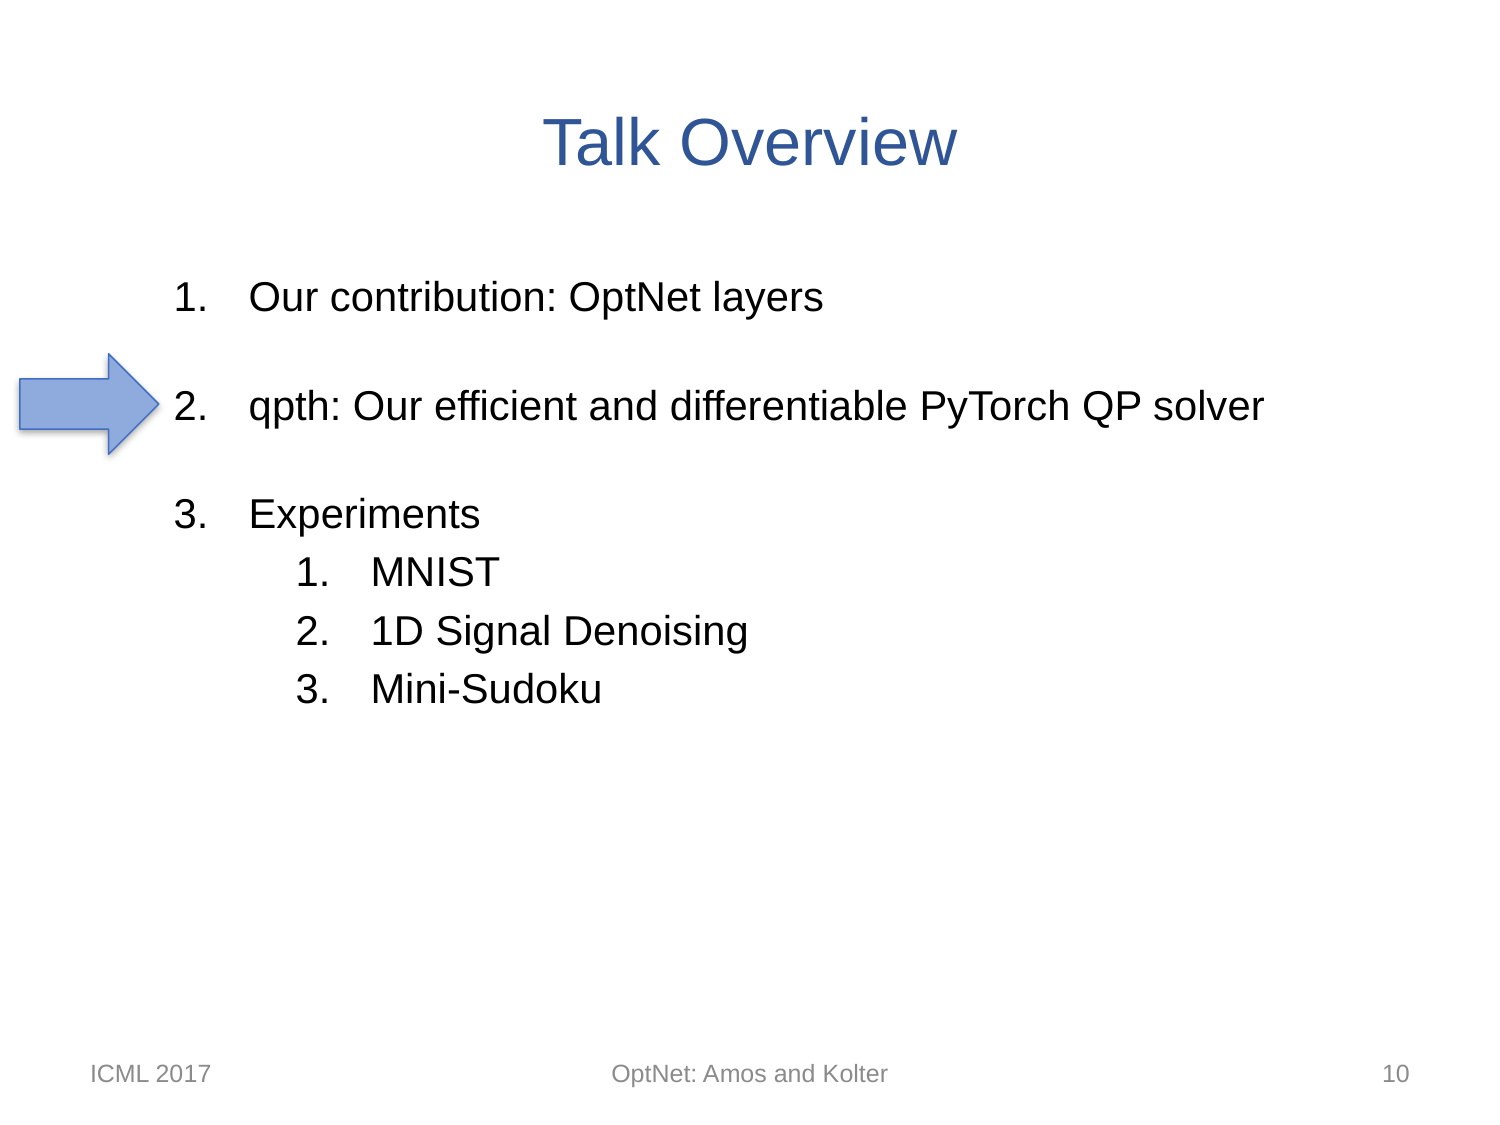

# Talk Overview
Our contribution: OptNet layers
qpth: Our efficient and differentiable PyTorch QP solver
Experiments
MNIST
1D Signal Denoising
Mini-Sudoku

ICML 2017
OptNet: Amos and Kolter
10